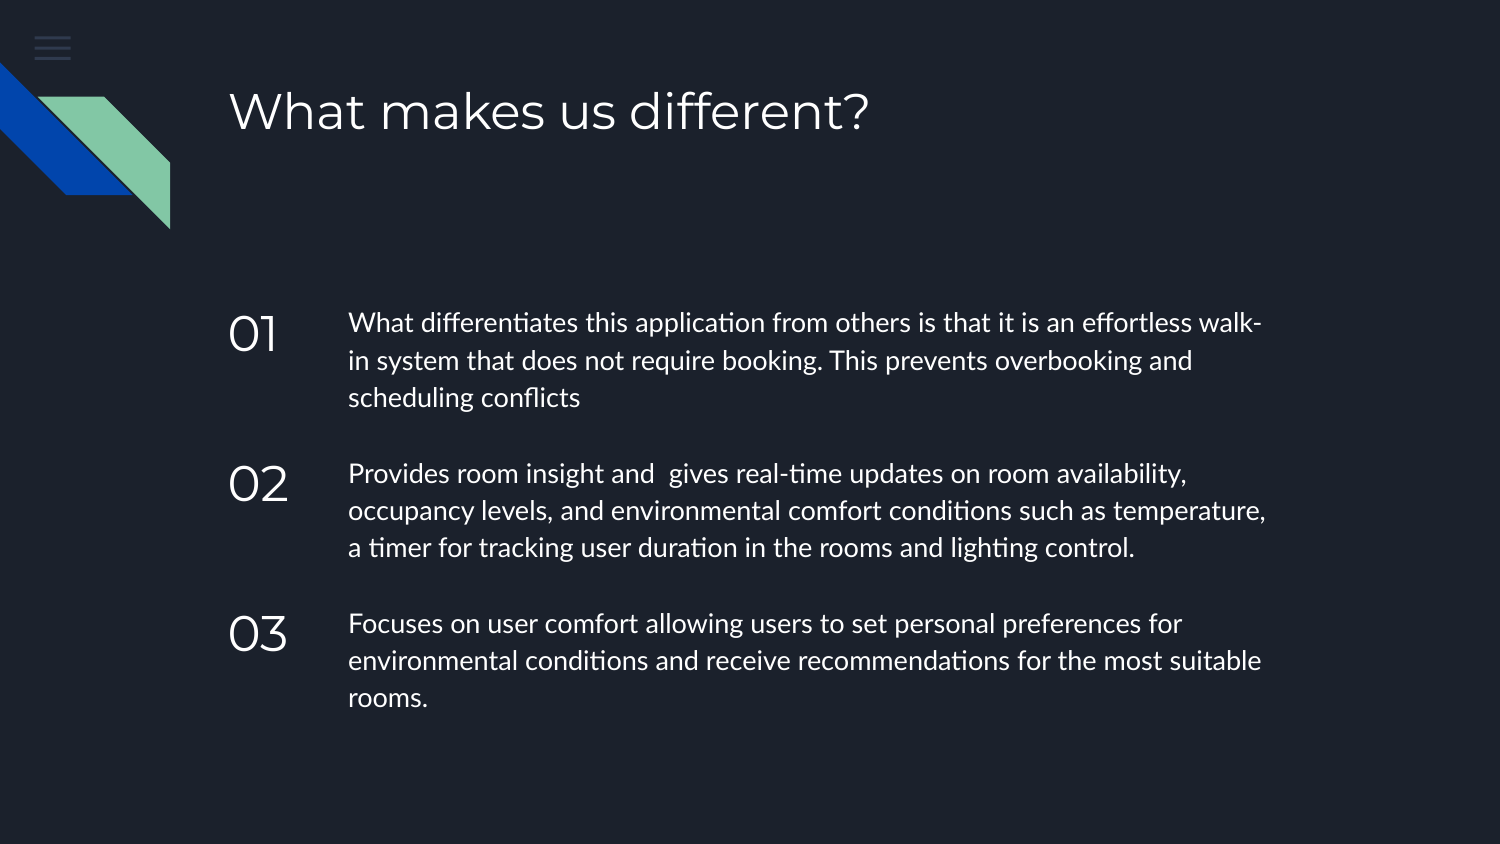

# What makes us different?
01

What differentiates this application from others is that it is an effortless walk-in system that does not require booking. This prevents overbooking and scheduling conflicts
02

Provides room insight and  gives real-time updates on room availability, occupancy levels, and environmental comfort conditions such as temperature, a timer for tracking user duration in the rooms and lighting control.
03
Focuses on user comfort allowing users to set personal preferences for environmental conditions and receive recommendations for the most suitable rooms.